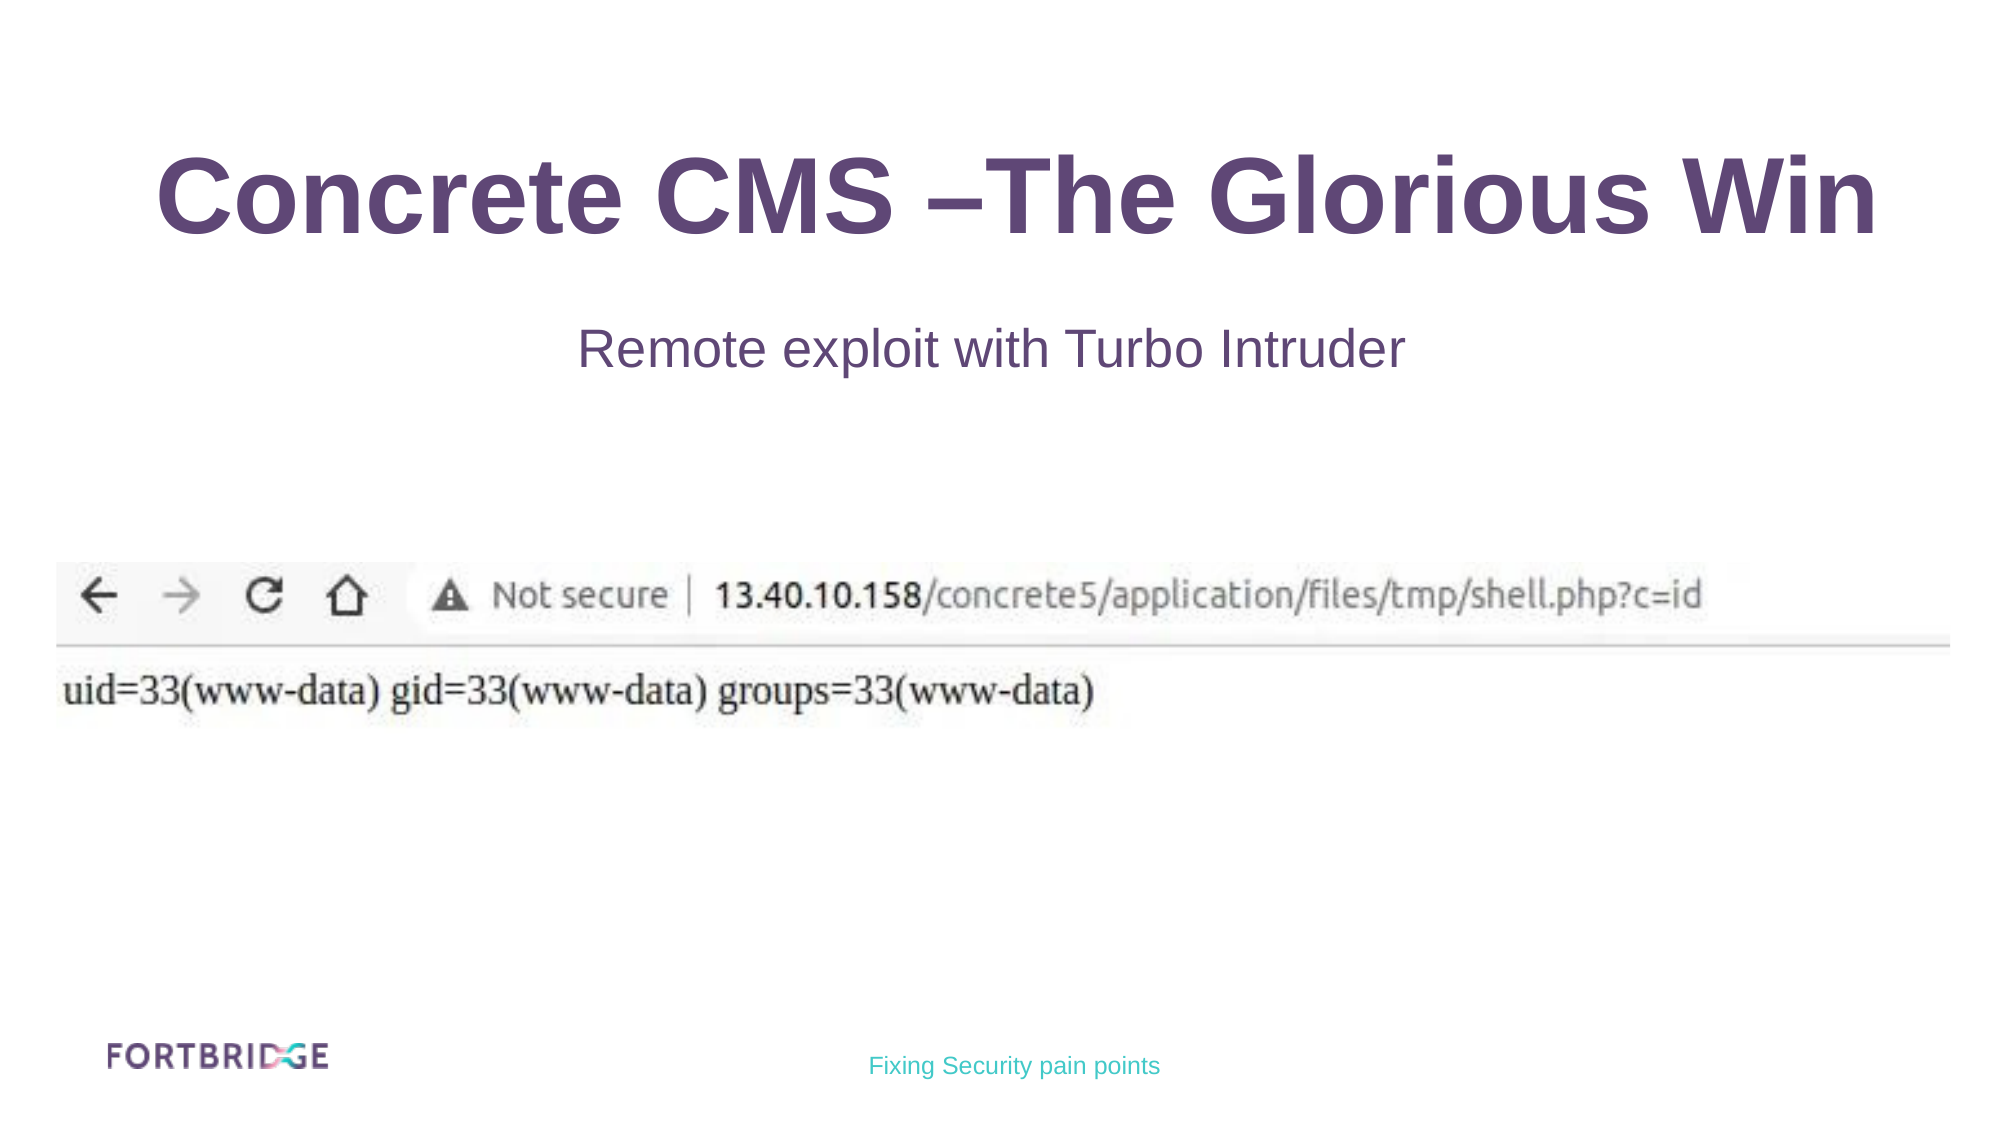

Concrete CMS –The Glorious Win
Remote exploit with Turbo Intruder

Fixing Security pain points